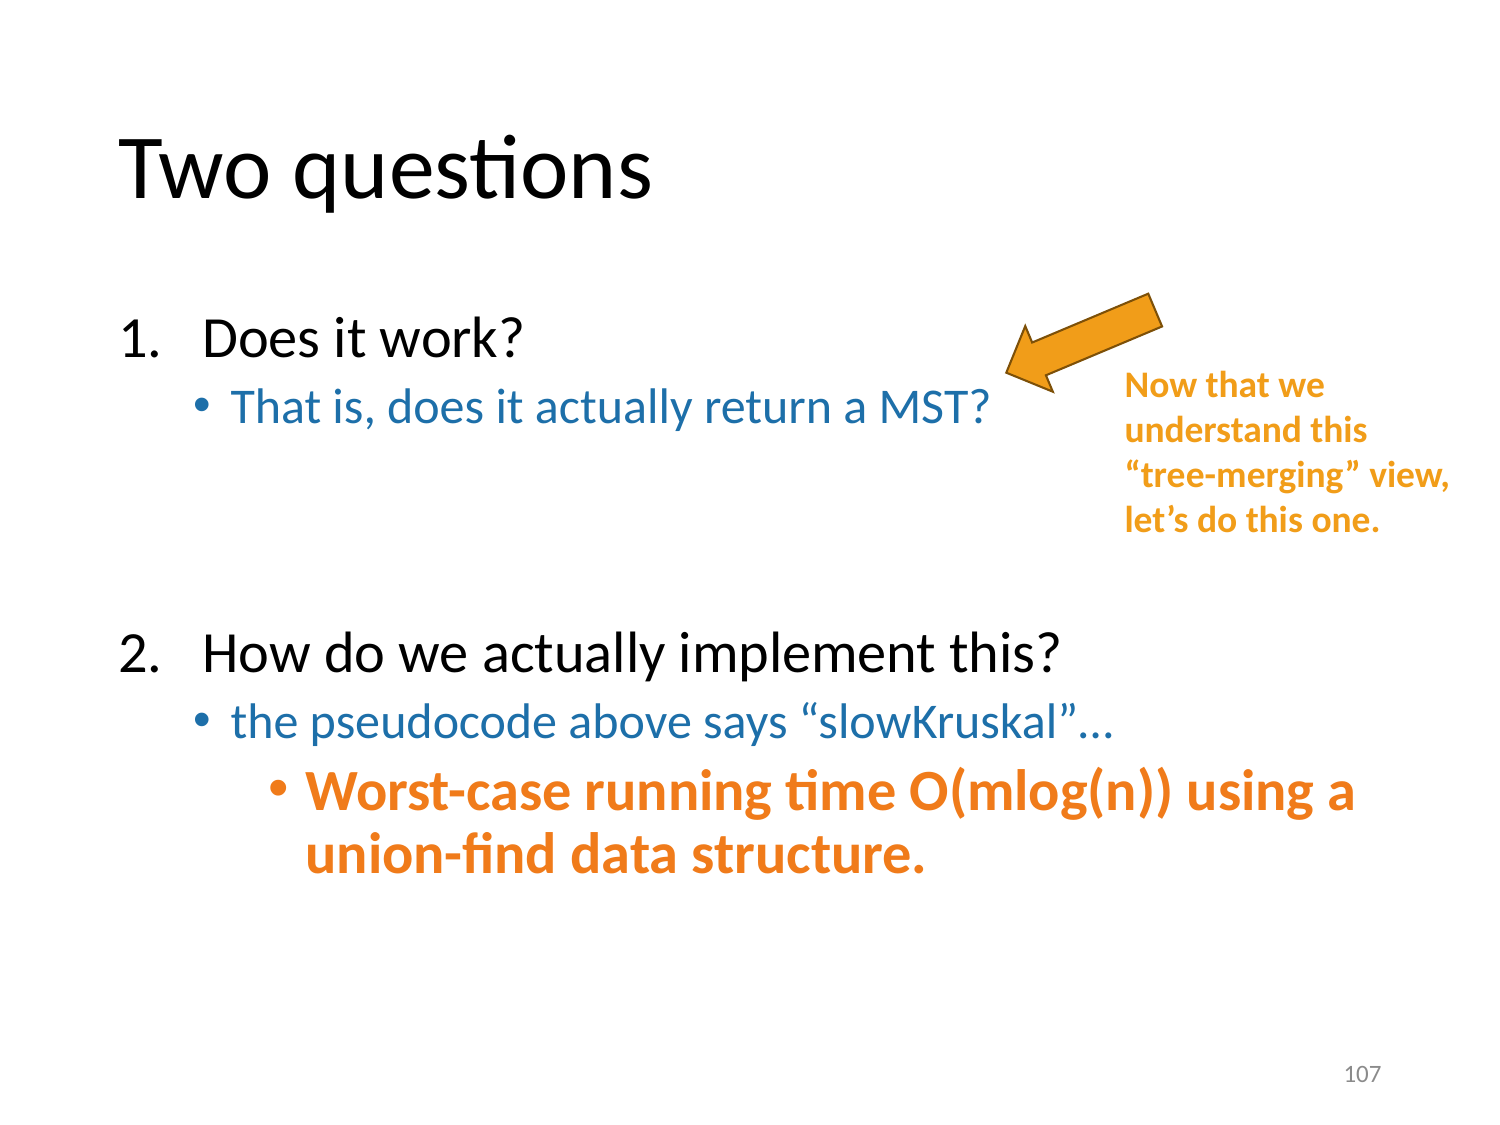

# Two questions
Does it work?
That is, does it actually return a MST?

How do we actually implement this?
the pseudocode above says “slowKruskal”…
Worst-case running time O(mlog(n)) using a union-find data structure.

Now that we understand this “tree-merging” view, let’s do this one.
107